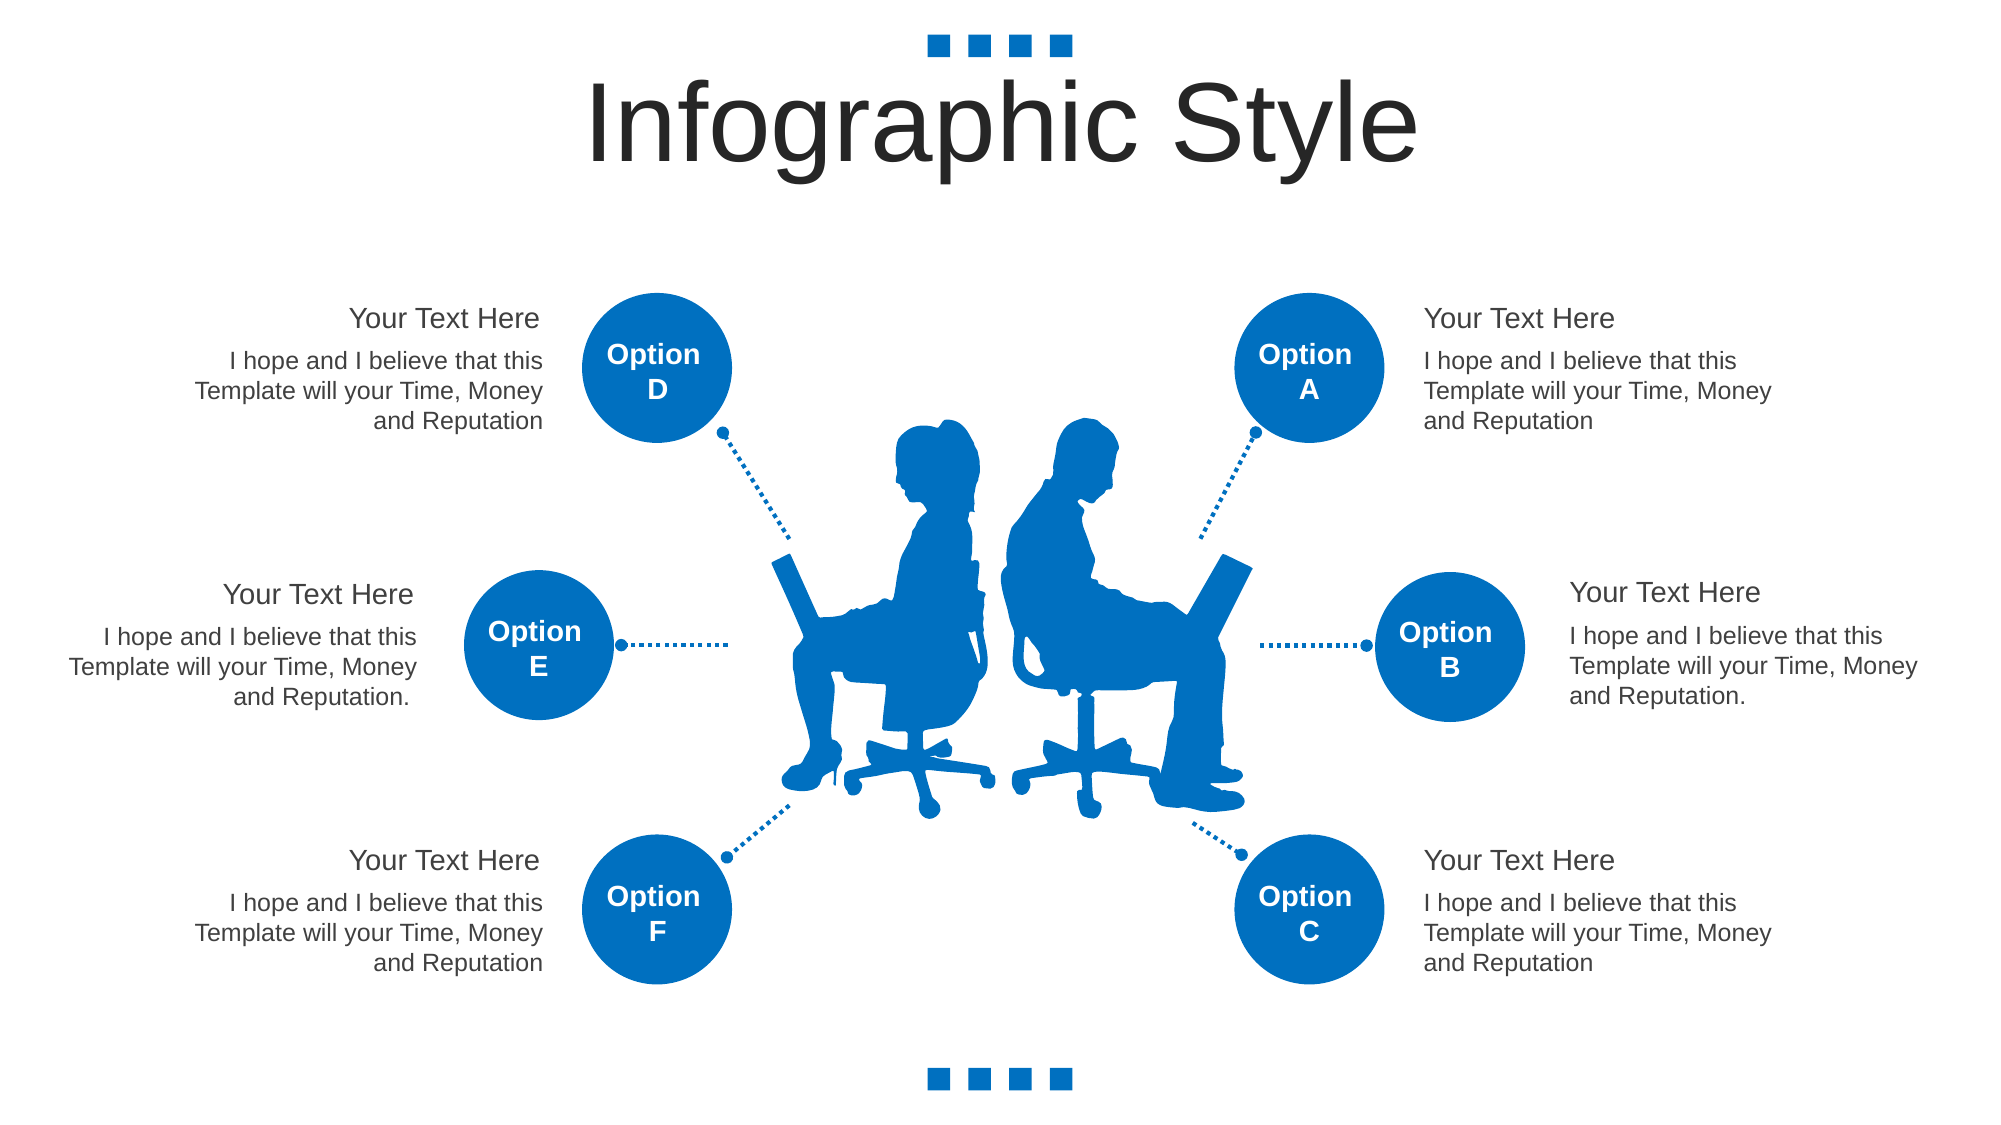

Infographic Style
Your Text Here
I hope and I believe that this Template will your Time, Money and Reputation

Option  D
Your Text Here
I hope and I believe that this Template will your Time, Money and Reputation.

Option  E
Your Text Here
I hope and I believe that this Template will your Time, Money and Reputation

Option  F
Your Text Here
I hope and I believe that this Template will your Time, Money and Reputation

Option  A
Your Text Here
I hope and I believe that this Template will your Time, Money and Reputation.

Option  B
Your Text Here
I hope and I believe that this Template will your Time, Money and Reputation

Option  C